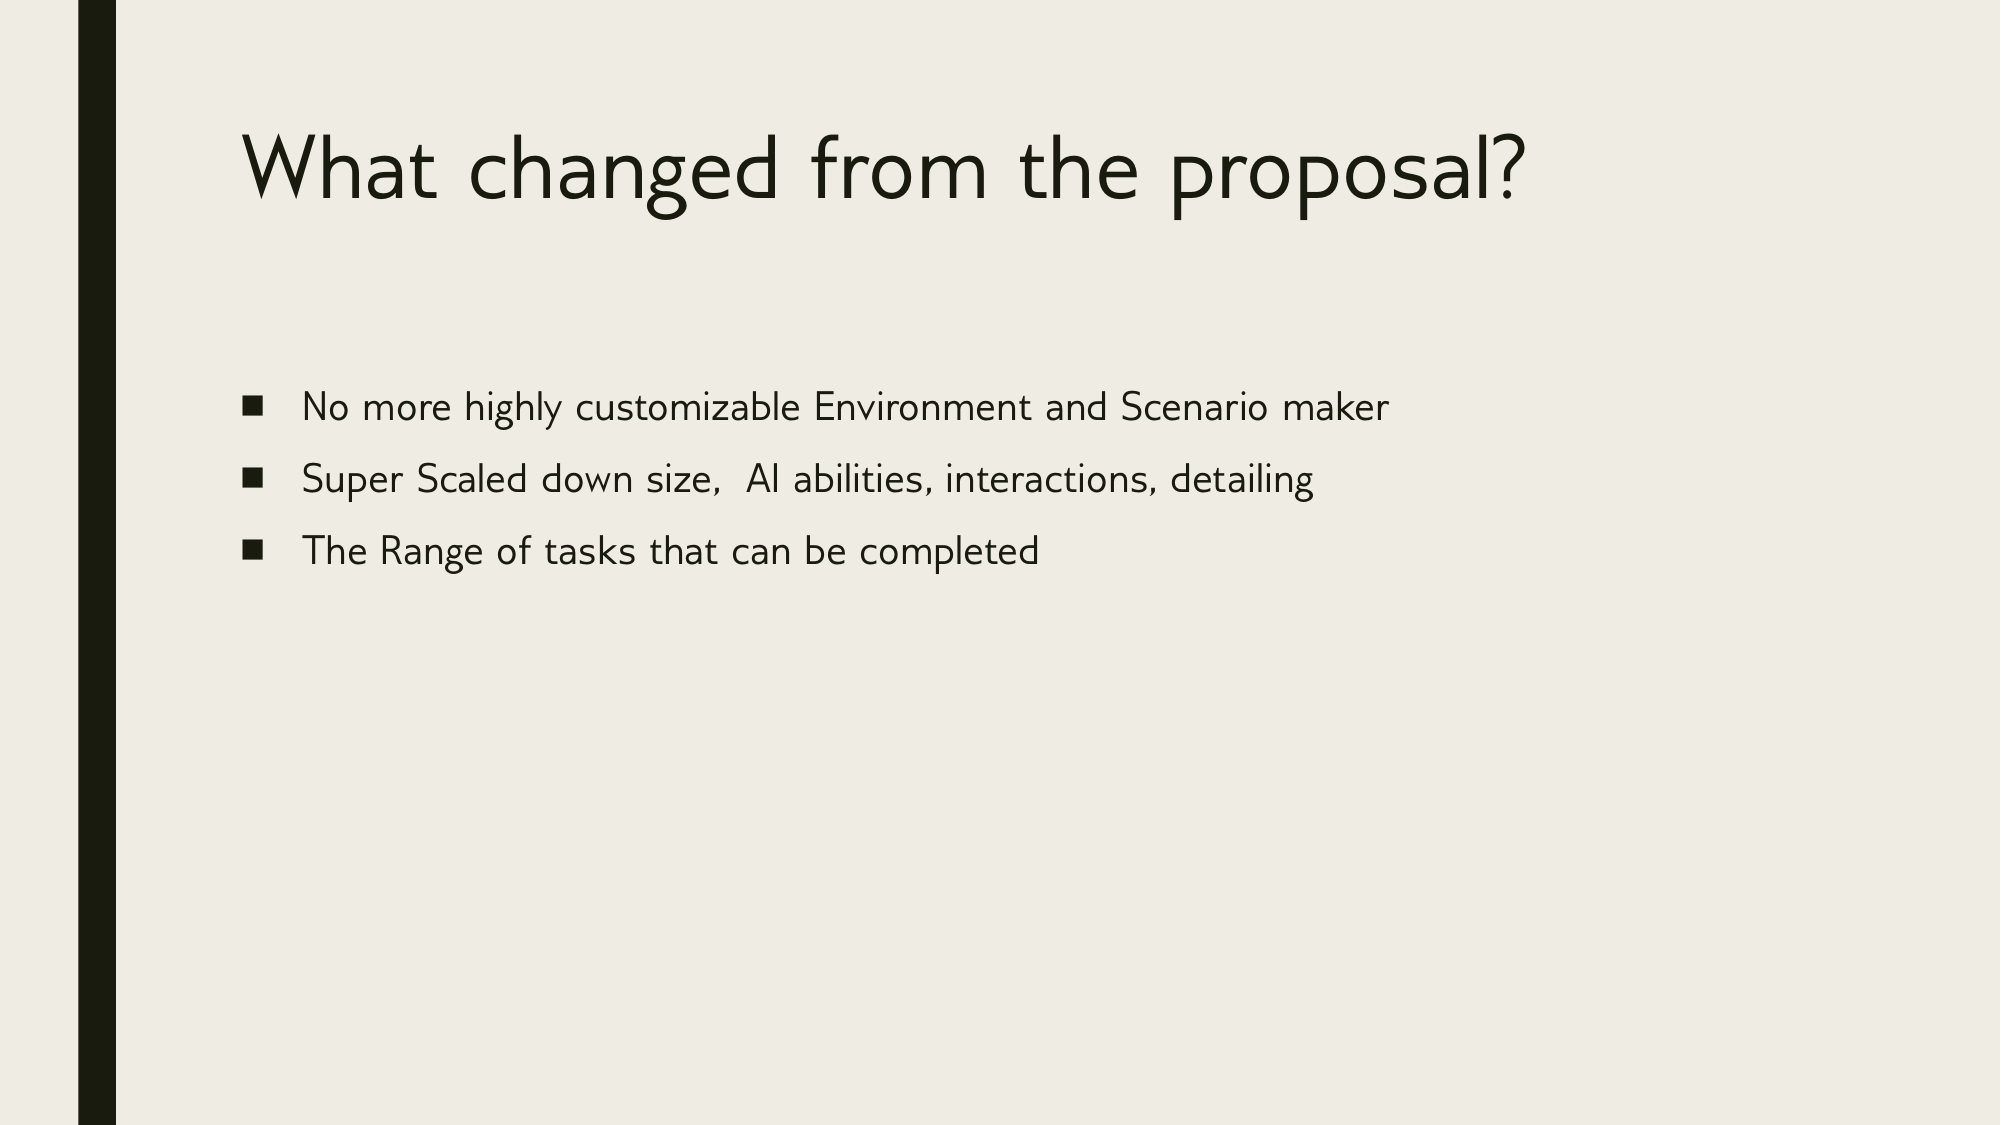

# What changed from the proposal?
No more highly customizable Environment and Scenario maker
Super Scaled down size,  AI abilities, interactions, detailing
The Range of tasks that can be completed